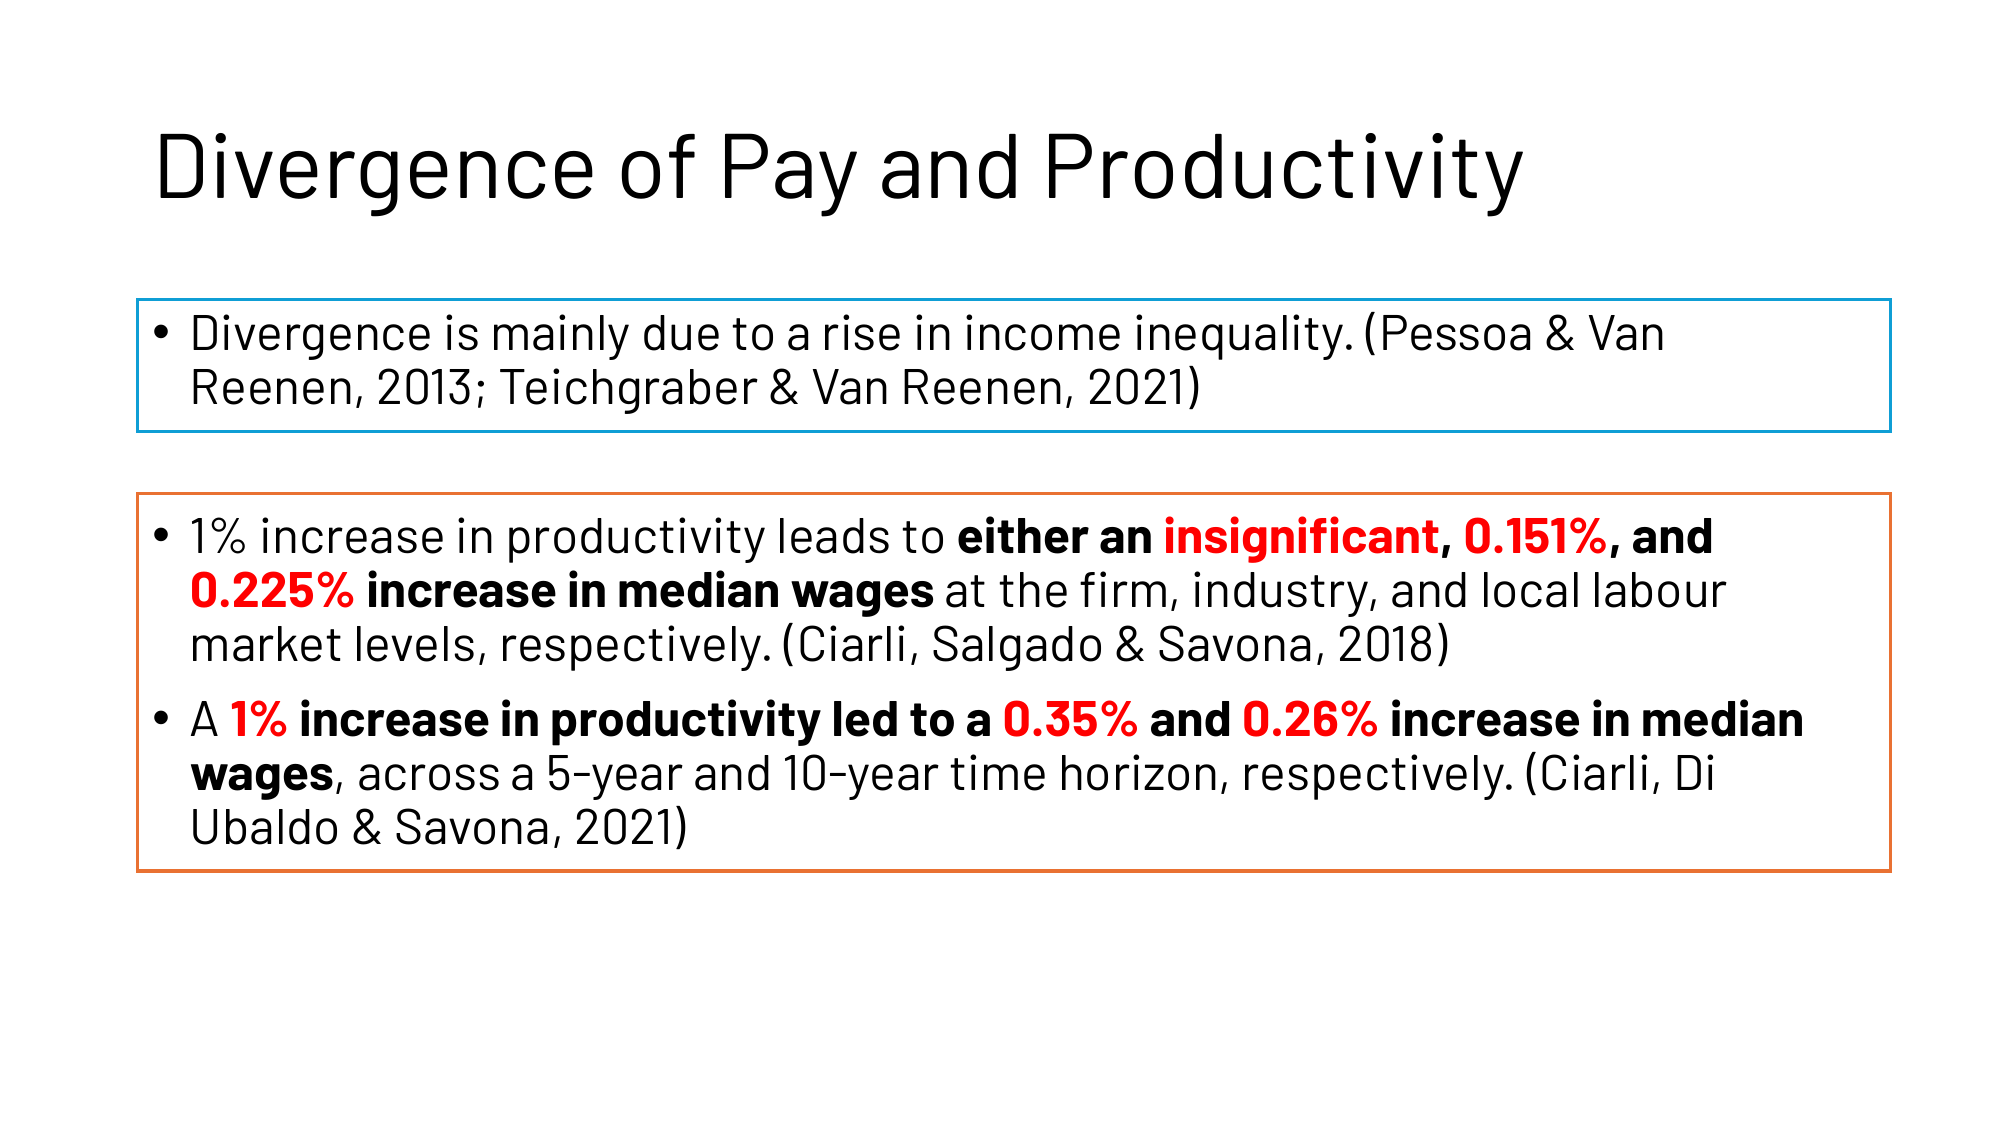

# Divergence of Pay and Productivity
Divergence is mainly due to a rise in income inequality. (Pessoa & Van Reenen, 2013; Teichgraber & Van Reenen, 2021)

1% increase in productivity leads to either an insignificant, 0.151%, and 0.225% increase in median wages at the firm, industry, and local labour market levels, respectively. (Ciarli, Salgado & Savona, 2018)
A 1% increase in productivity led to a 0.35% and 0.26% increase in median wages, across a 5-year and 10-year time horizon, respectively. (Ciarli, Di Ubaldo & Savona, 2021)